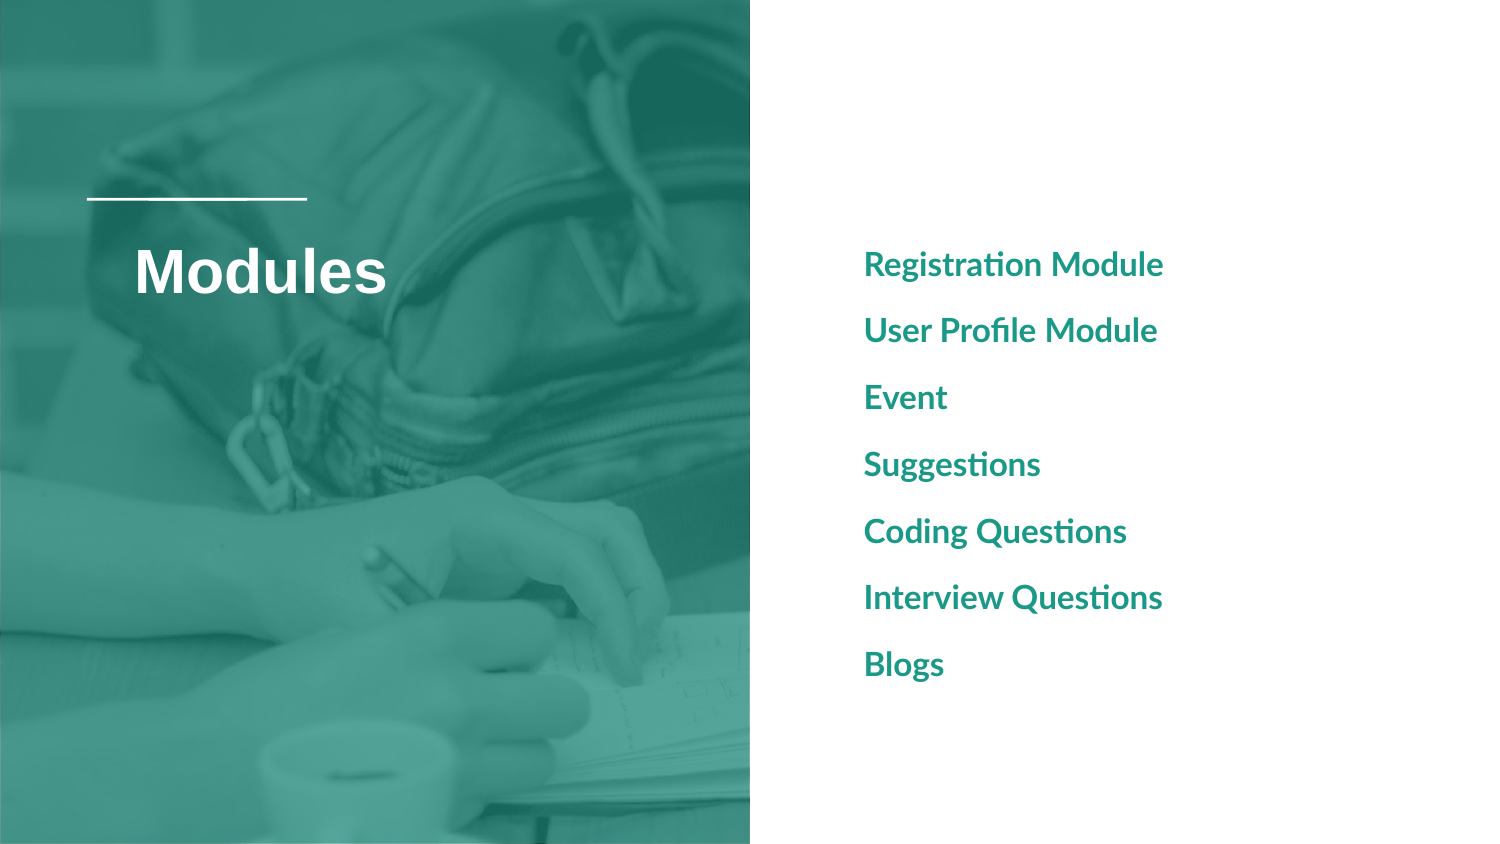

# Modules
Registration Module
User Profile Module
Event
Suggestions
Coding Questions
Interview Questions
Blogs